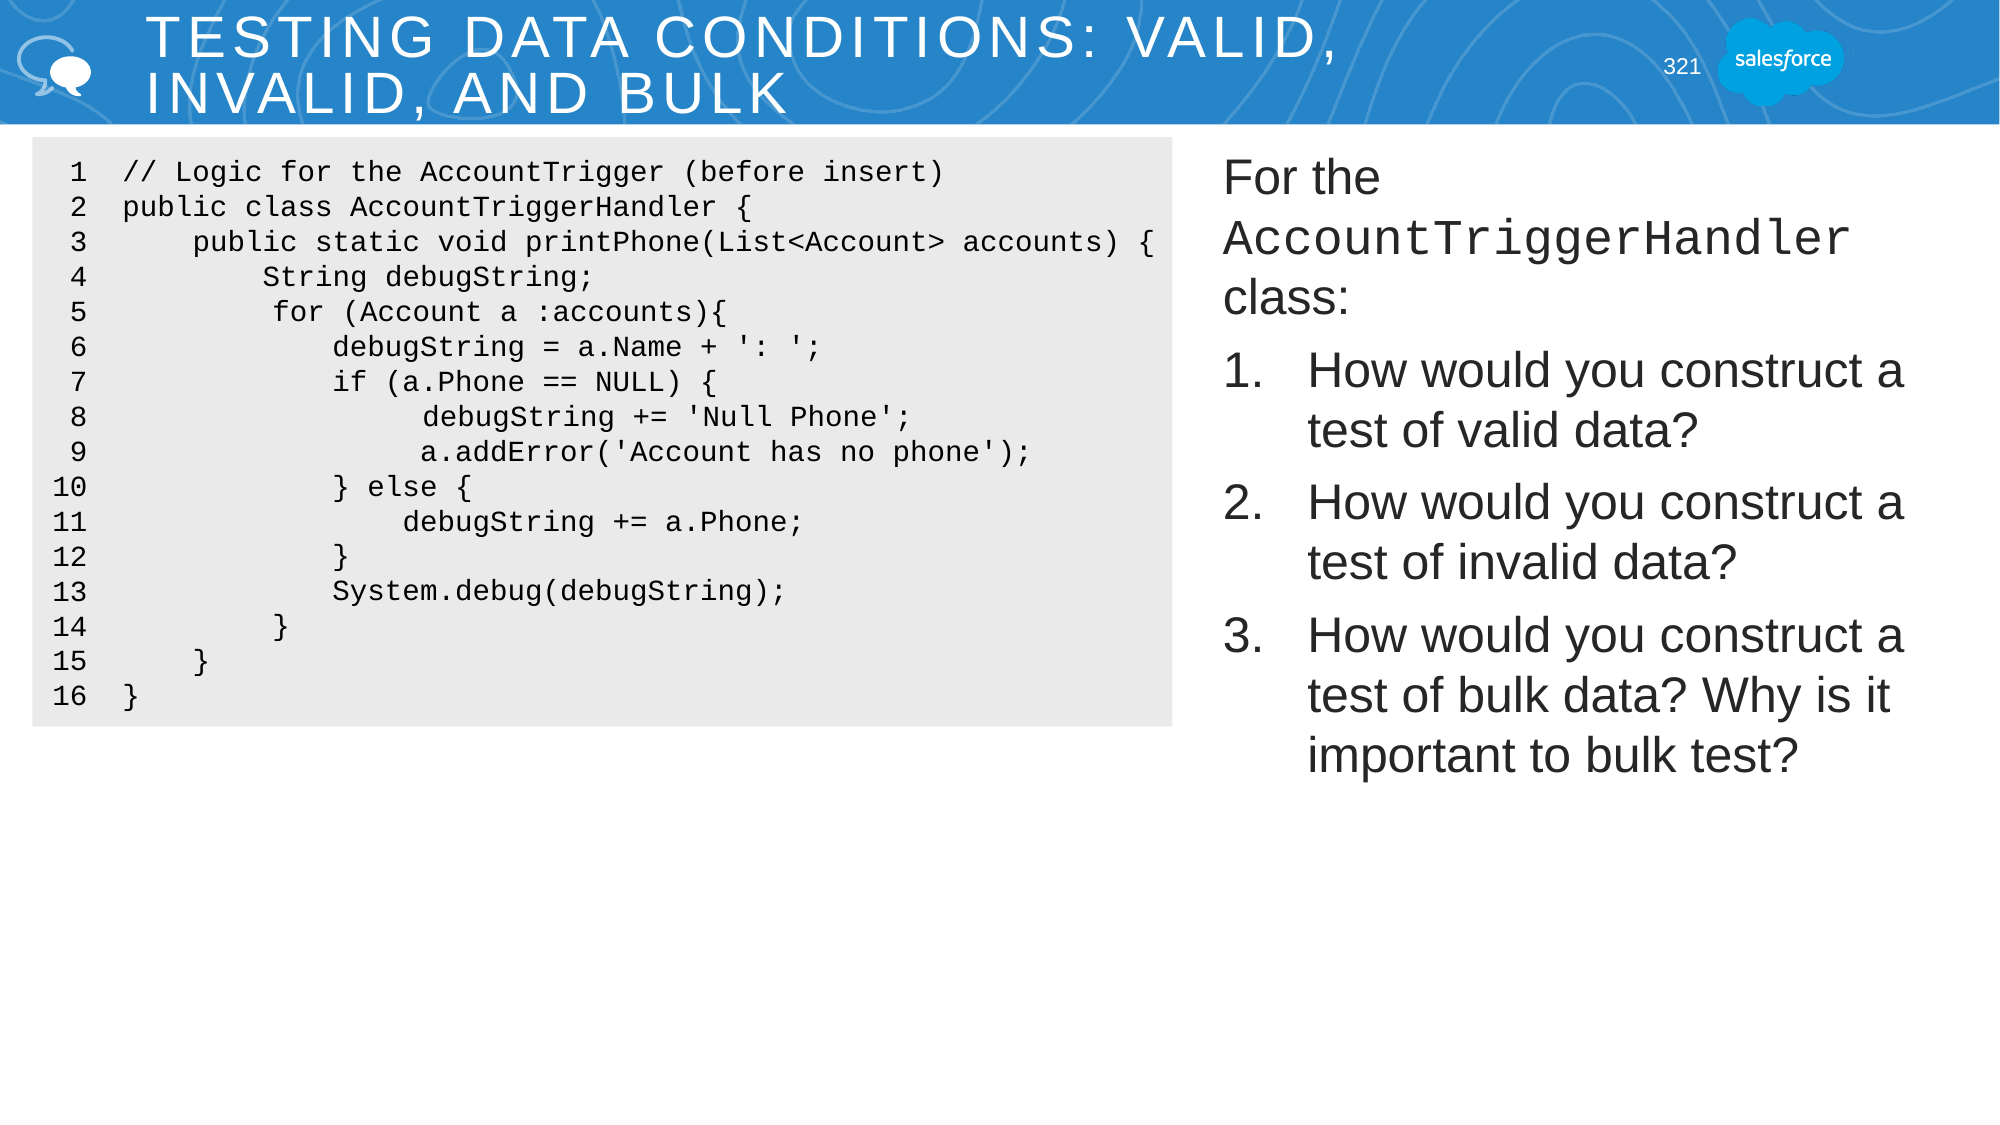

# Testing Data Conditions: Valid, Invalid, and Bulk
321
// Logic for the AccountTrigger (before insert)
public class AccountTriggerHandler {
    public static void printPhone(List<Account> accounts) {
        String debugString;
 	for (Account a :accounts){
            debugString = a.Name + ': ';
            if (a.Phone == NULL) {
             	debugString += 'Null Phone';
                 a.addError('Account has no phone');
            } else {
                debugString += a.Phone;
            }
            System.debug(debugString);
    	}
    }
}
1
2
3
4
5
6
7
8
9
10
11
12
13
14
15
16
For the AccountTriggerHandler class:
How would you construct a test of valid data?
How would you construct a test of invalid data?
How would you construct a test of bulk data? Why is it important to bulk test?